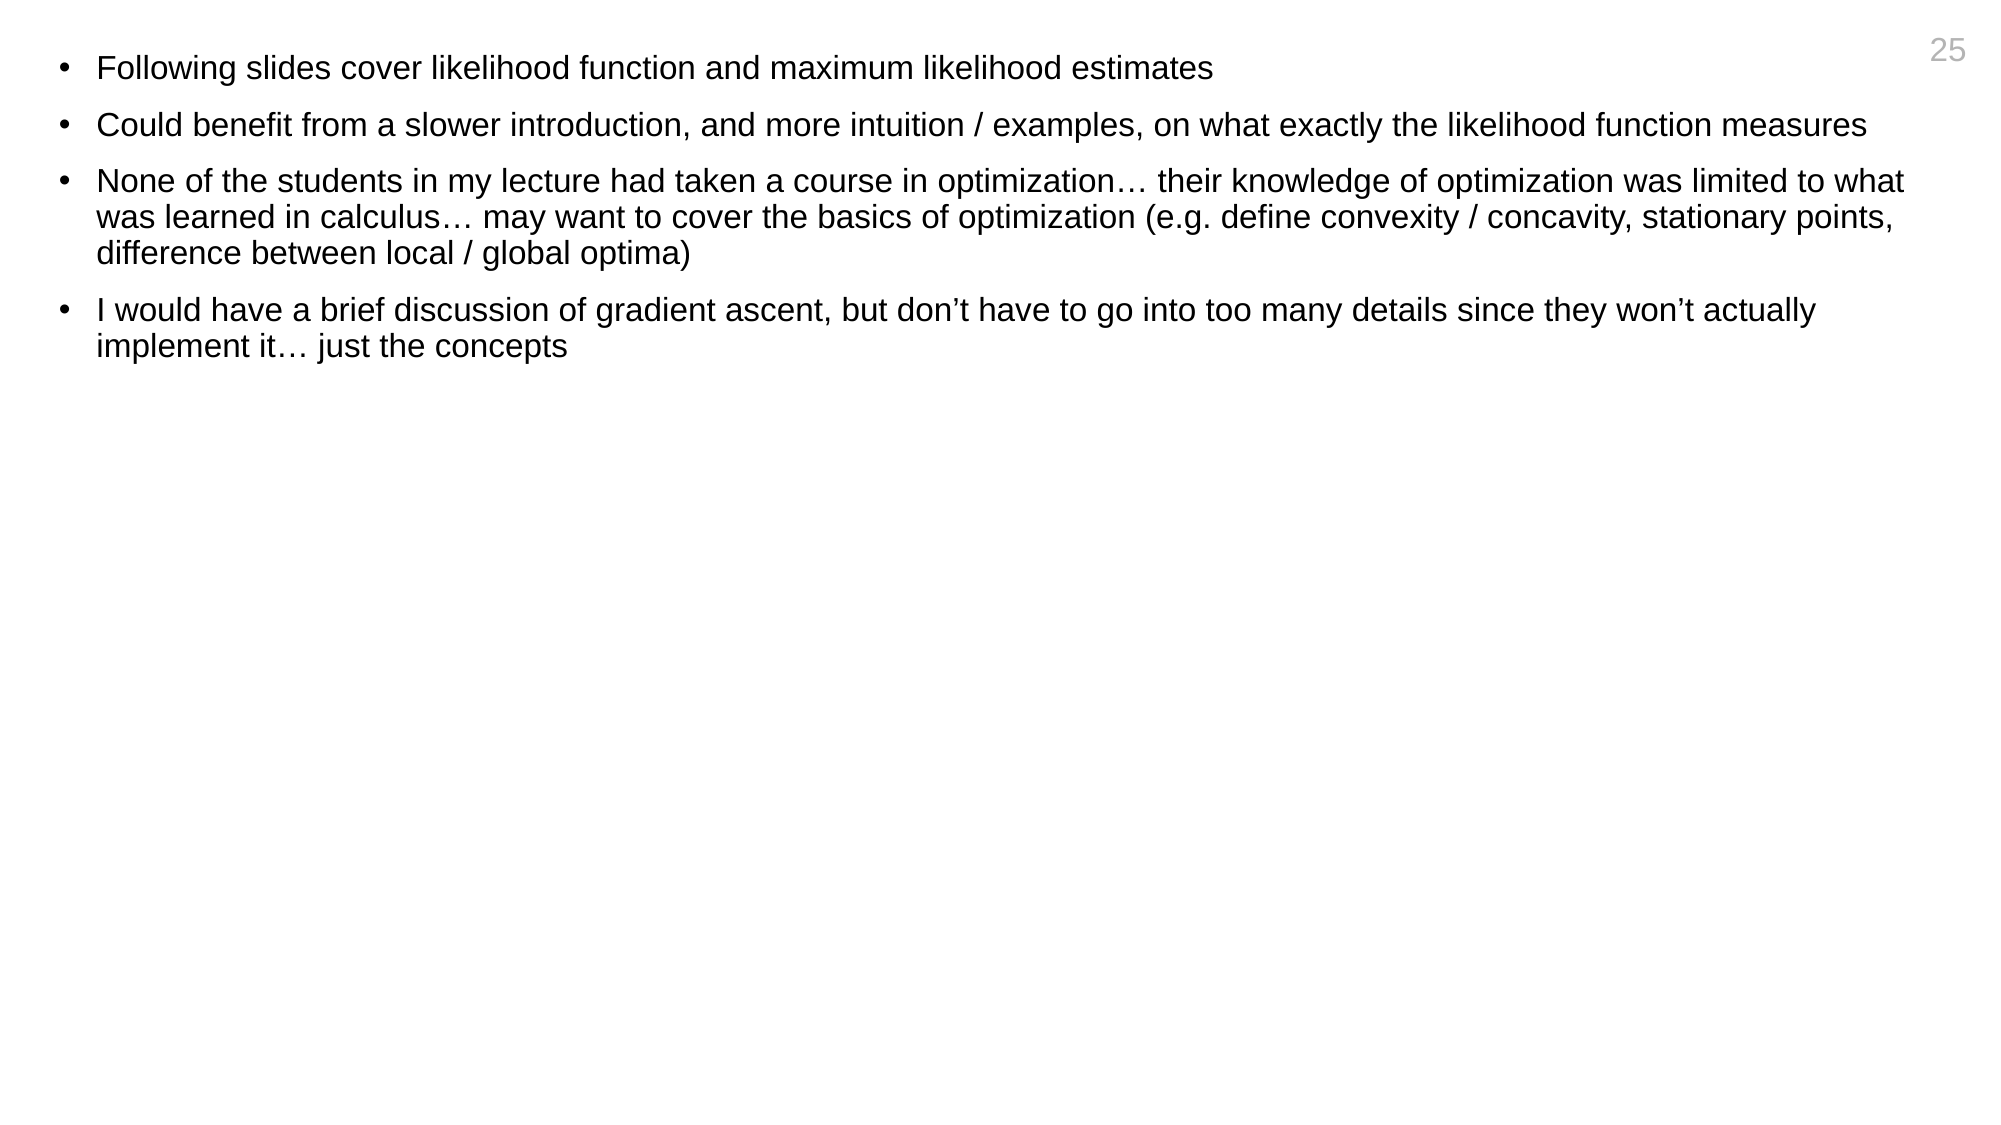

25
Following slides cover likelihood function and maximum likelihood estimates
Could benefit from a slower introduction, and more intuition / examples, on what exactly the likelihood function measures
None of the students in my lecture had taken a course in optimization… their knowledge of optimization was limited to what was learned in calculus… may want to cover the basics of optimization (e.g. define convexity / concavity, stationary points, difference between local / global optima)
I would have a brief discussion of gradient ascent, but don’t have to go into too many details since they won’t actually implement it… just the concepts